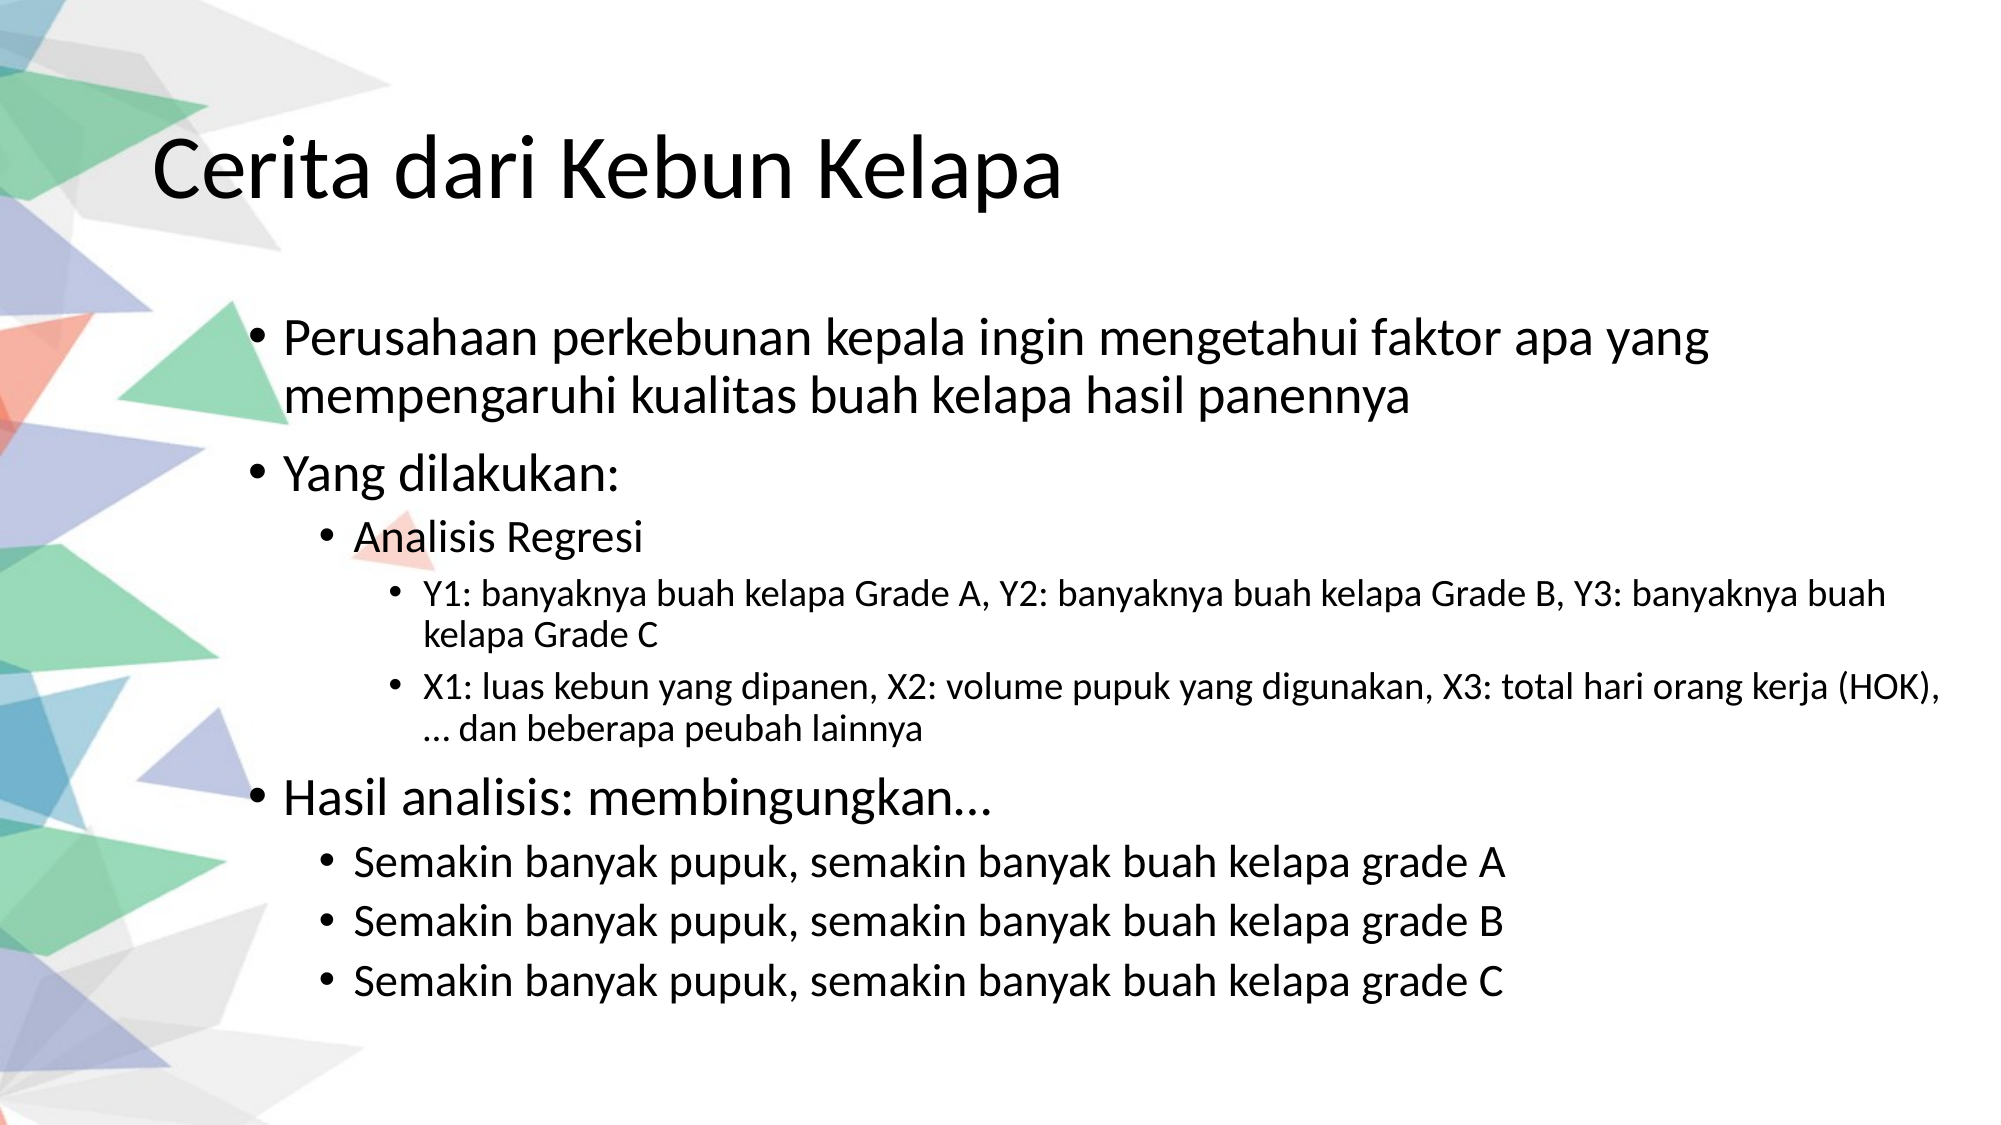

# Cerita dari Kebun Kelapa
Perusahaan perkebunan kepala ingin mengetahui faktor apa yang mempengaruhi kualitas buah kelapa hasil panennya
Yang dilakukan:
Analisis Regresi
Y1: banyaknya buah kelapa Grade A, Y2: banyaknya buah kelapa Grade B, Y3: banyaknya buah kelapa Grade C
X1: luas kebun yang dipanen, X2: volume pupuk yang digunakan, X3: total hari orang kerja (HOK),… dan beberapa peubah lainnya
Hasil analisis: membingungkan…
Semakin banyak pupuk, semakin banyak buah kelapa grade A
Semakin banyak pupuk, semakin banyak buah kelapa grade B
Semakin banyak pupuk, semakin banyak buah kelapa grade C